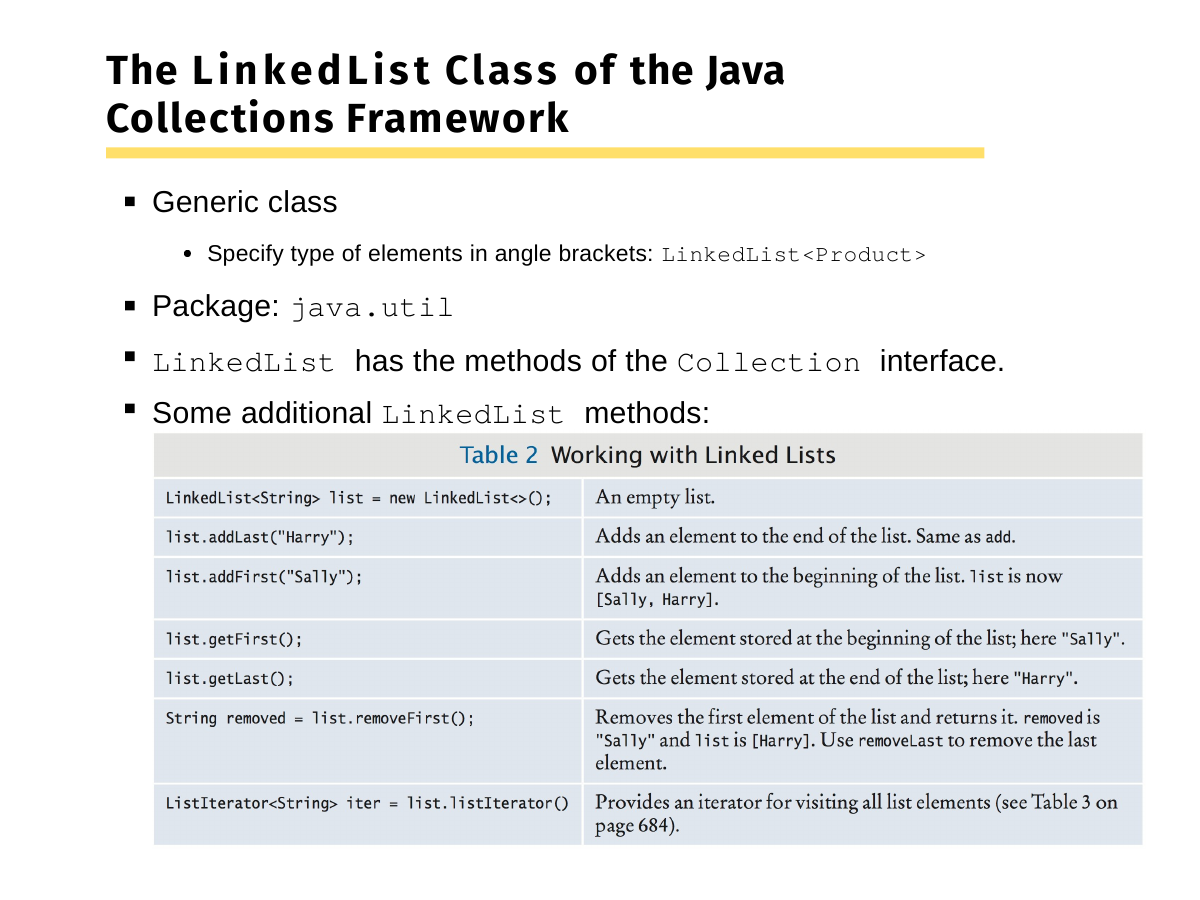

# The LinkedList Class of the Java  Collections Framework

Generic class
Specify type of elements in angle brackets: LinkedList<Product>
Package: java.util
LinkedList has the methods of the Collection interface.  Some additional LinkedList methods: